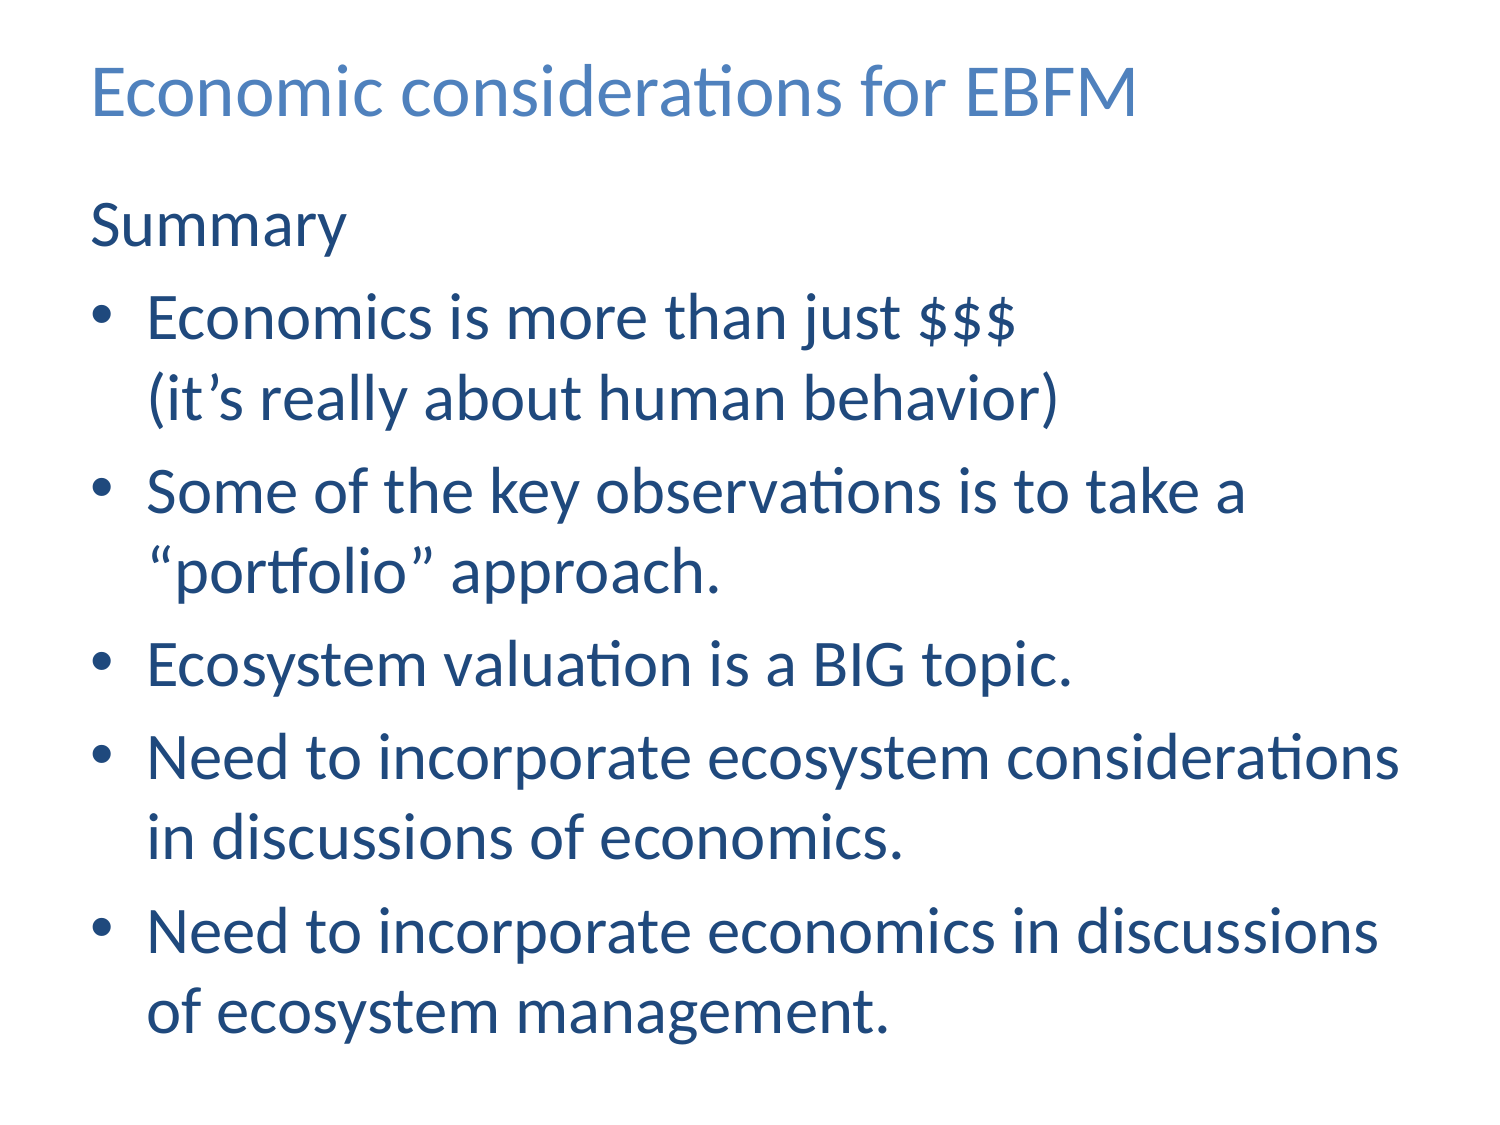

# Economic considerations for EBFM
Summary
Economics is more than just $$$
(it’s really about human behavior)
Some of the key observations is to take a “portfolio” approach.
Ecosystem valuation is a BIG topic.
Need to incorporate ecosystem considerations in discussions of economics.
Need to incorporate economics in discussions of ecosystem management.